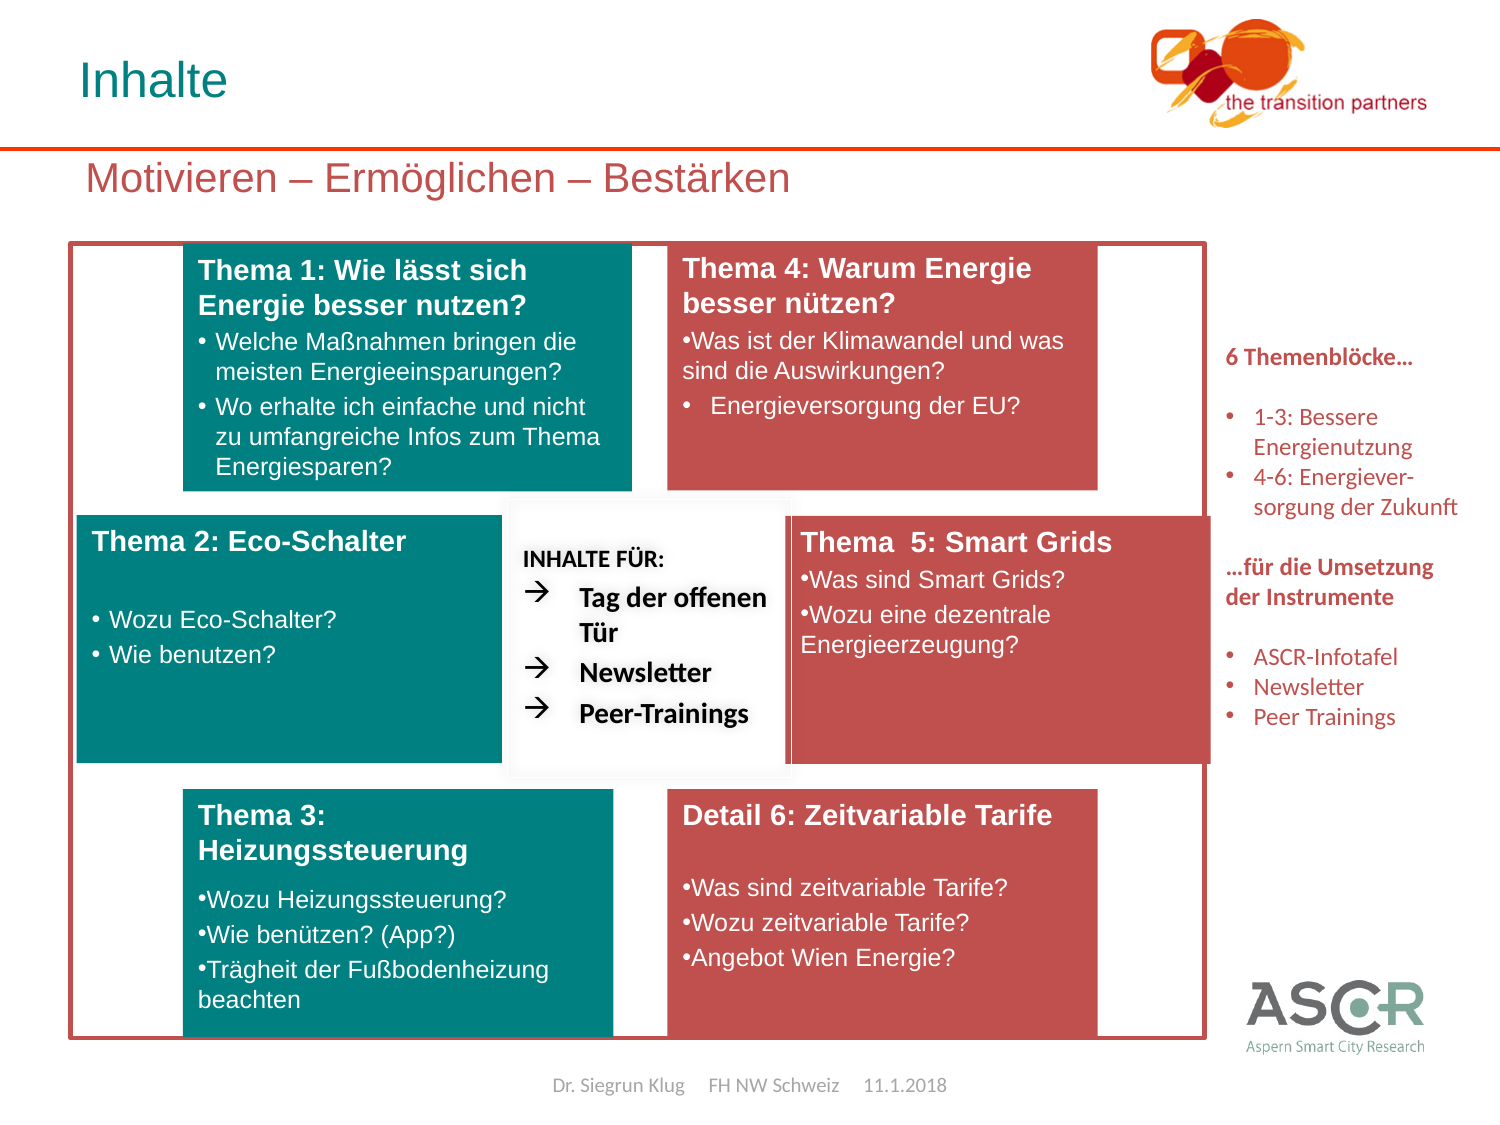

# Inhalte
Motivieren – Ermöglichen – Bestärken

6 Themenblöcke…

1-3: Bessere Energienutzung
4-6: Energiever-sorgung der Zukunft

…für die Umsetzung der Instrumente

ASCR-Infotafel
Newsletter
Peer Trainings

Thema 4: Warum Energie besser nützen?
Was ist der Klimawandel und was sind die Auswirkungen?
Energieversorgung der EU?

Thema 1: Wie lässt sich Energie besser nutzen?
Welche Maßnahmen bringen die meisten Energieeinsparungen?
Wo erhalte ich einfache und nicht zu umfangreiche Infos zum Thema Energiesparen?

INHALTE FÜR:
Tag der offenen Tür
Newsletter
Peer-Trainings
Thema 2: Eco-Schalter

Wozu Eco-Schalter?
Wie benutzen?
Thema  5: Smart Grids
Was sind Smart Grids?
Wozu eine dezentrale Energieerzeugung?

Thema 3: Heizungssteuerung

Wozu Heizungssteuerung?
Wie benützen? (App?)
Trägheit der Fußbodenheizung beachten
Detail 6: Zeitvariable Tarife

Was sind zeitvariable Tarife?
Wozu zeitvariable Tarife?
Angebot Wien Energie?
Dr. Siegrun Klug     FH NW Schweiz     11.1.2018